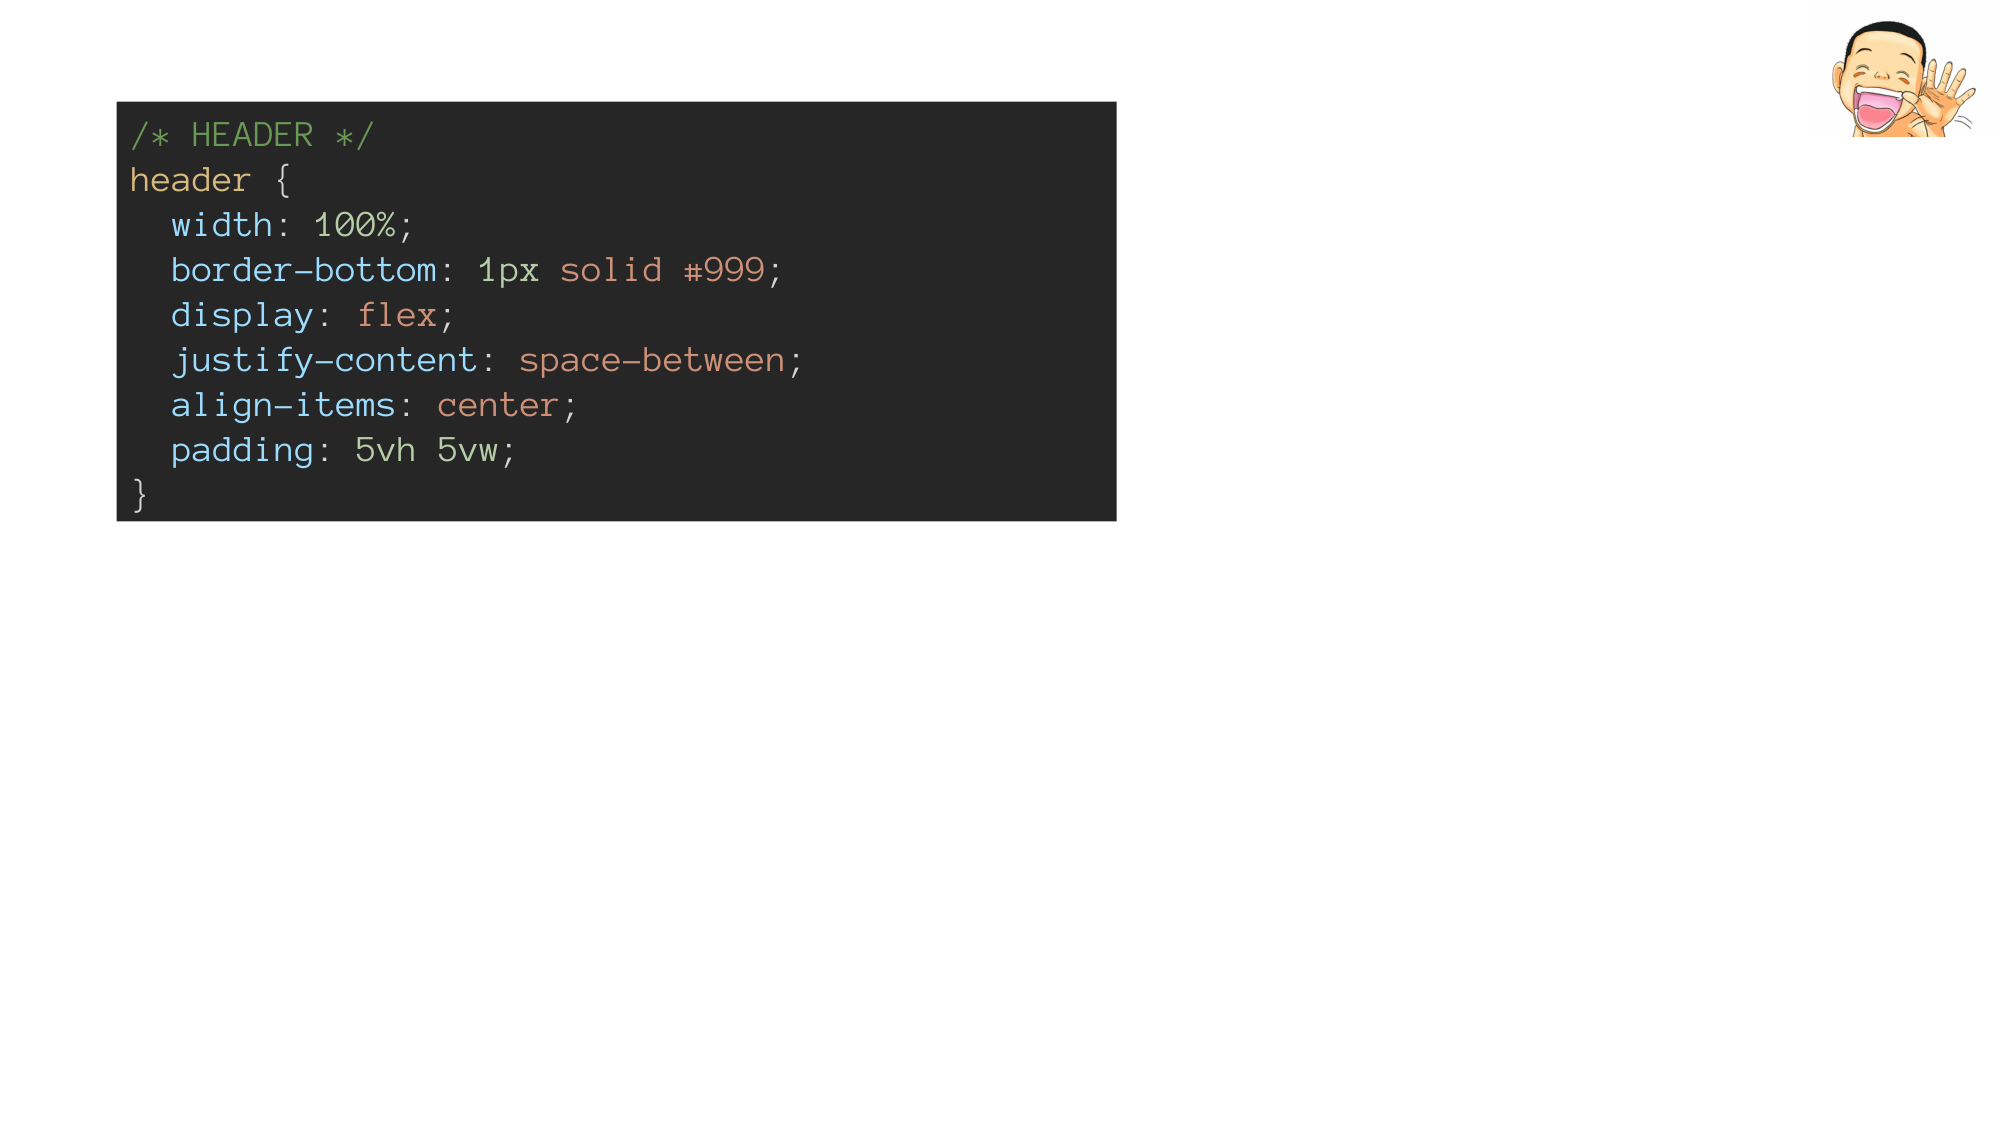

/* HEADER */
header {
  width: 100%;
  border-bottom: 1px solid #999;
  display: flex;
  justify-content: space-between;
  align-items: center;
  padding: 5vh 5vw;
}